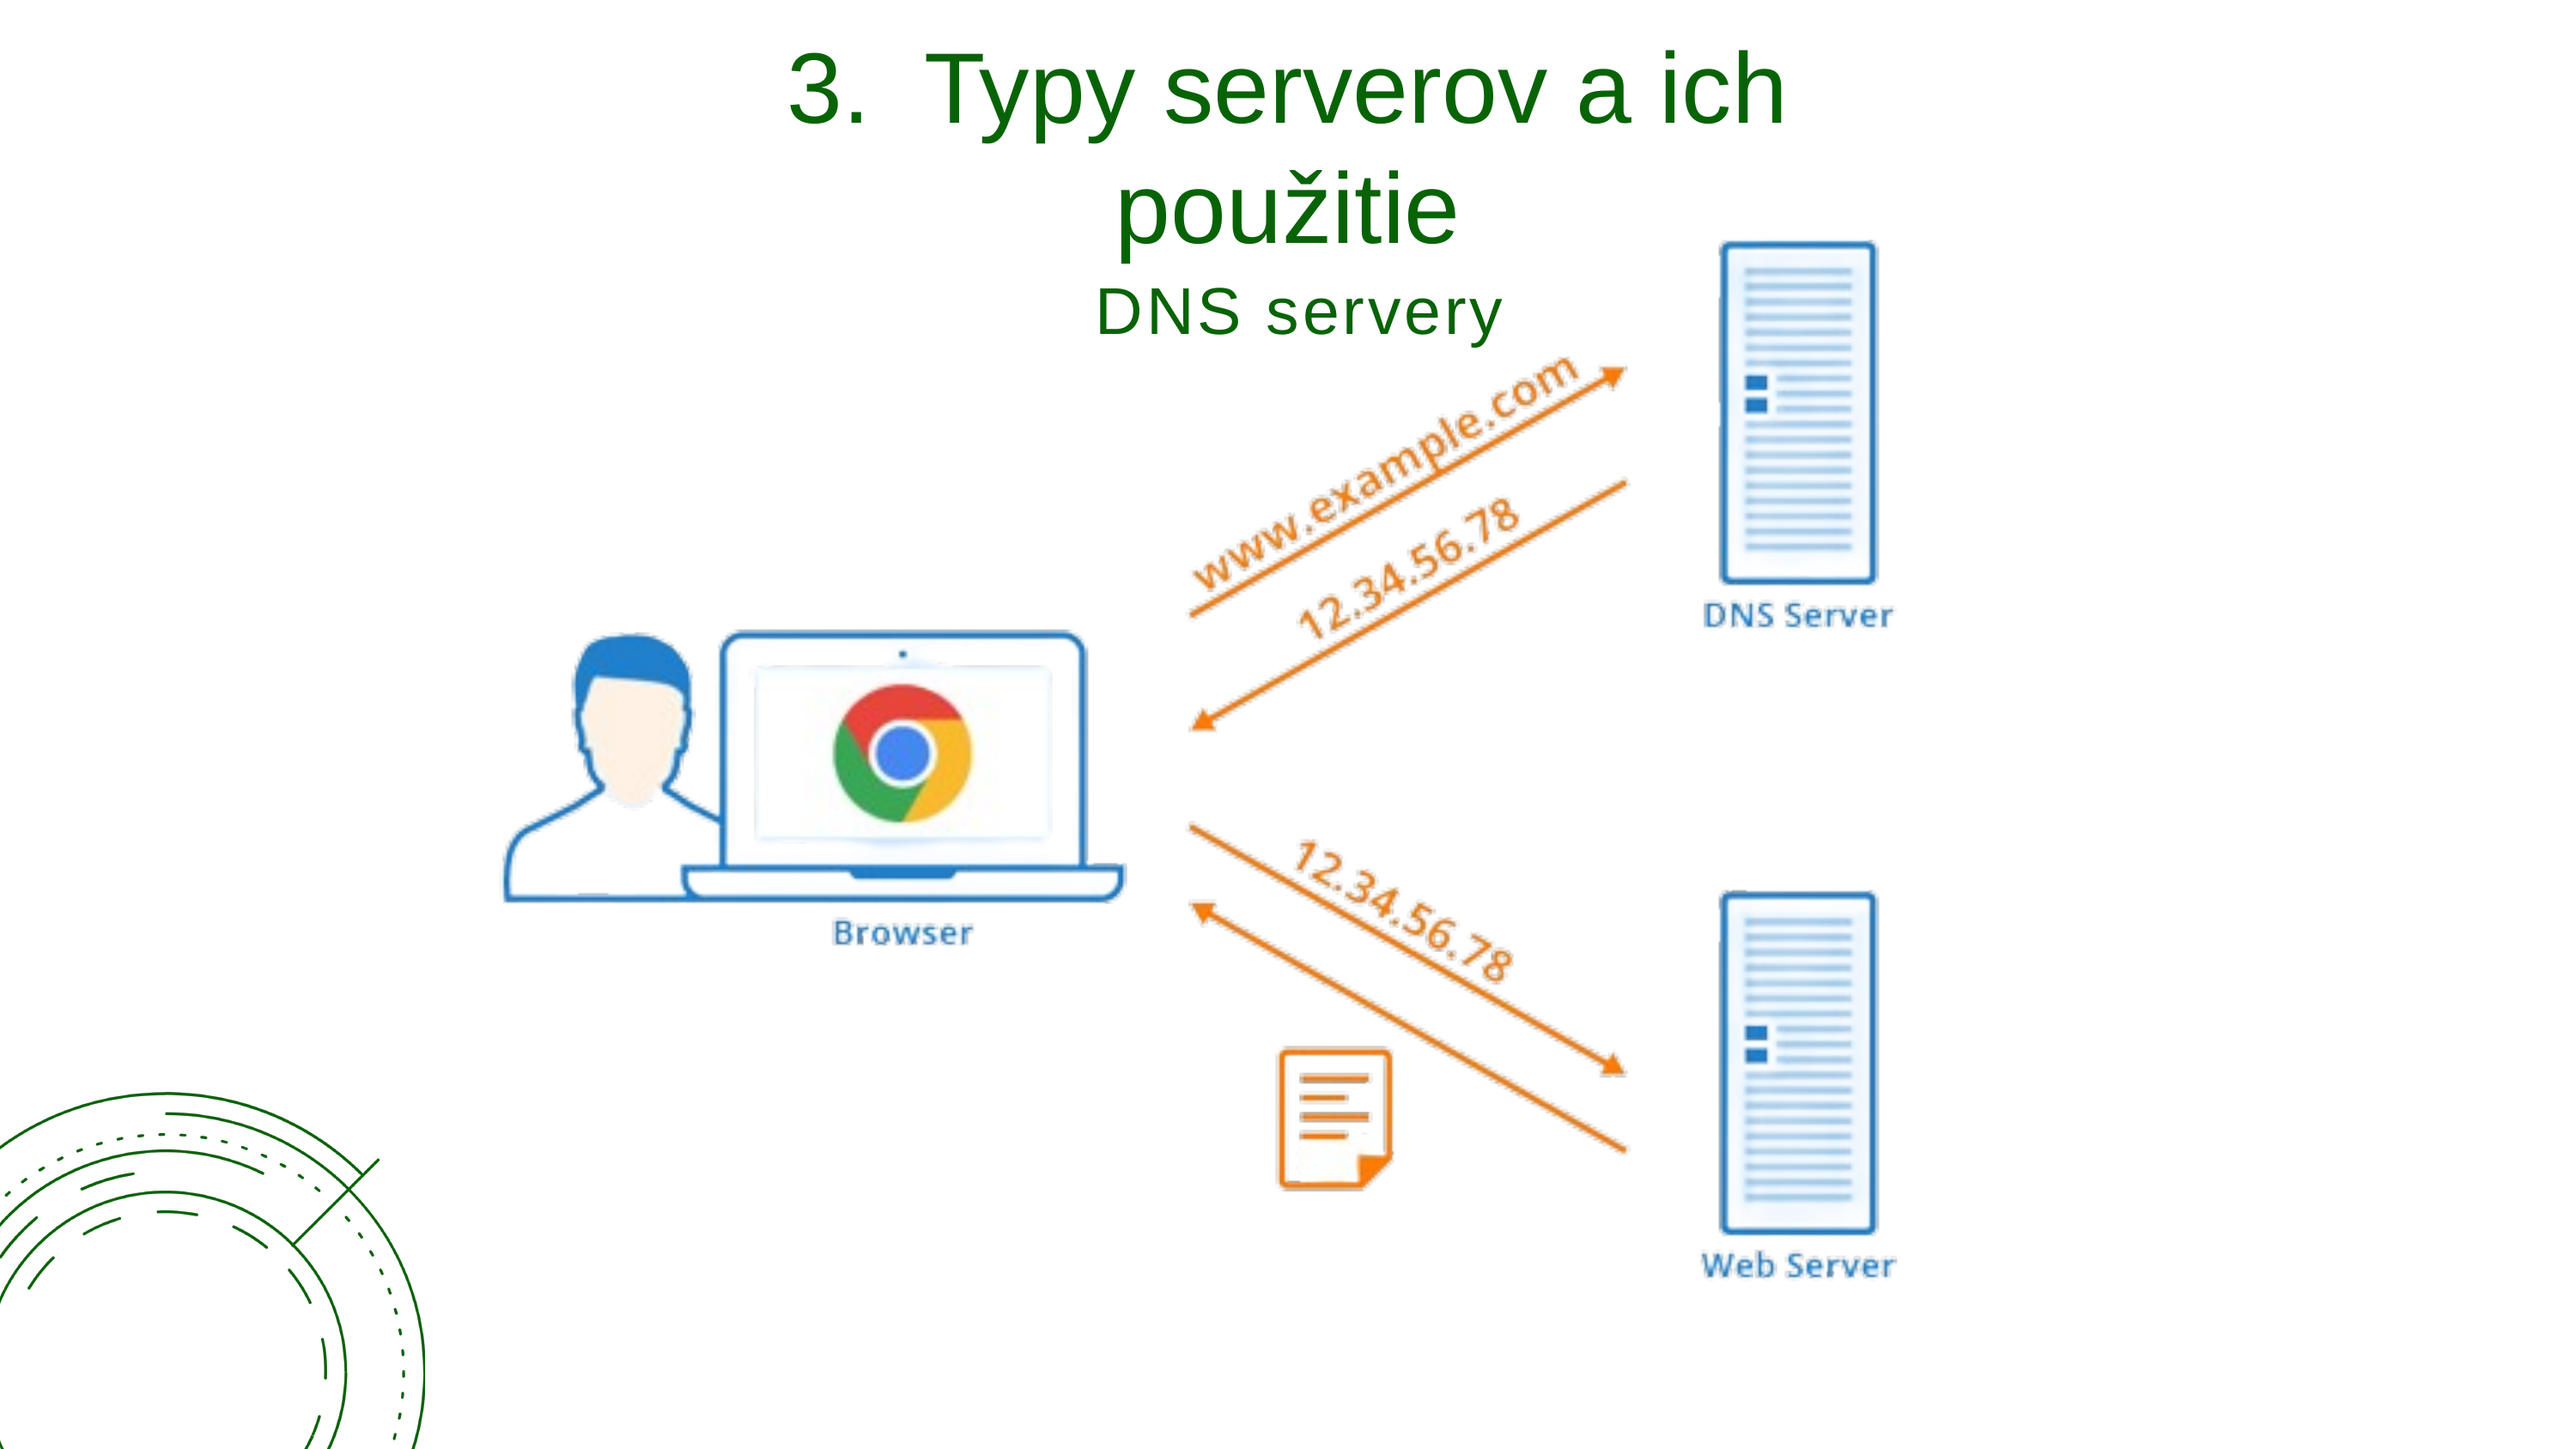

3.  Typy serverov a ich použitie

DNS servery